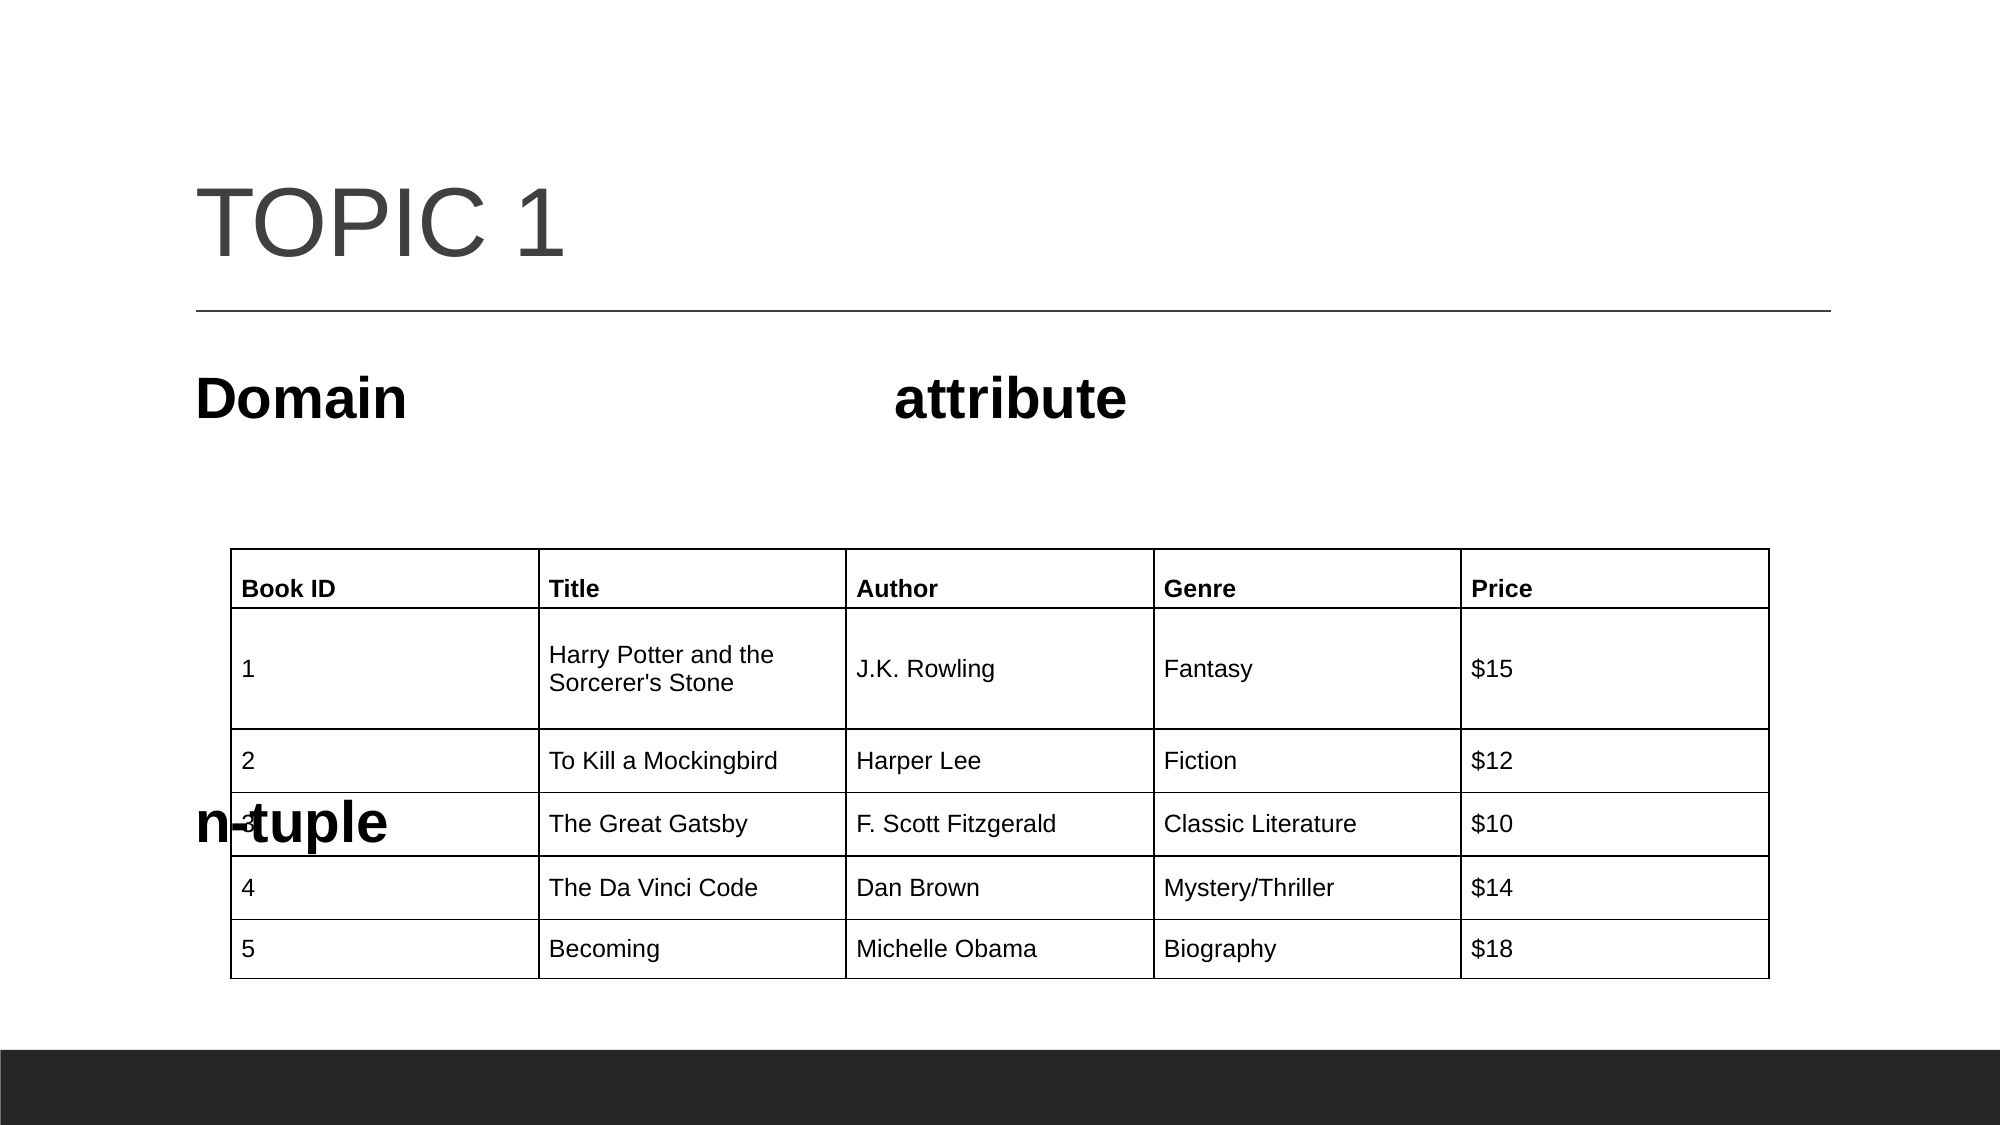

# TOPIC 1
Domain                              attribute

n-tuple
| Book ID | Title | Author | Genre | Price |
| --- | --- | --- | --- | --- |
| 1 | Harry Potter and the Sorcerer's Stone | J.K. Rowling | Fantasy | $15 |
| 2 | To Kill a Mockingbird | Harper Lee | Fiction | $12 |
| 3 | The Great Gatsby | F. Scott Fitzgerald | Classic Literature | $10 |
| 4 | The Da Vinci Code | Dan Brown | Mystery/Thriller | $14 |
| 5 | Becoming | Michelle Obama | Biography | $18 |